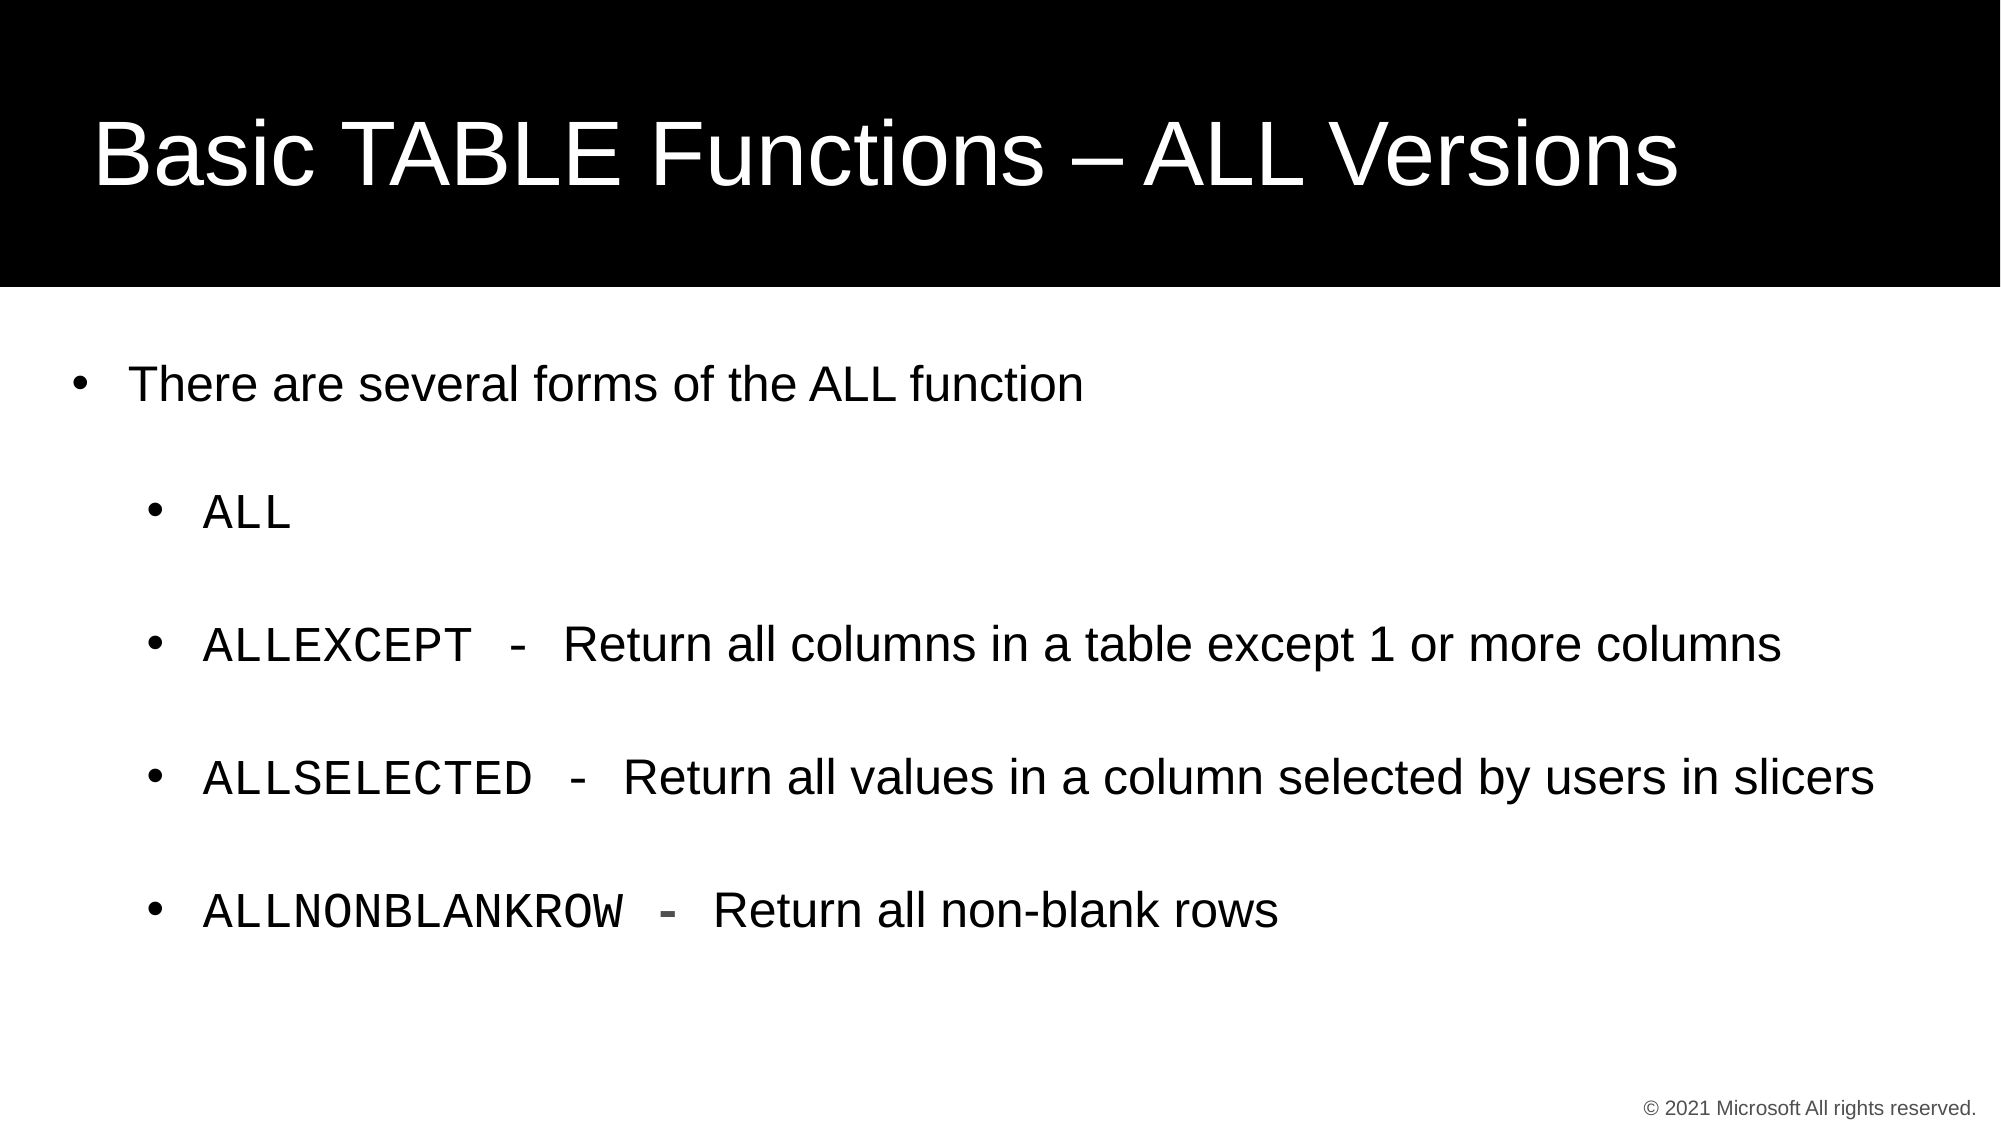

Basic TABLE Functions – ALL Versions

There are several forms of the ALL function
ALL

ALLEXCEPT - Return all columns in a table except 1 or more columns

ALLSELECTED - Return all values in a column selected by users in slicers

ALLNONBLANKROW - Return all non-blank rows

© 2021 Microsoft All rights reserved.